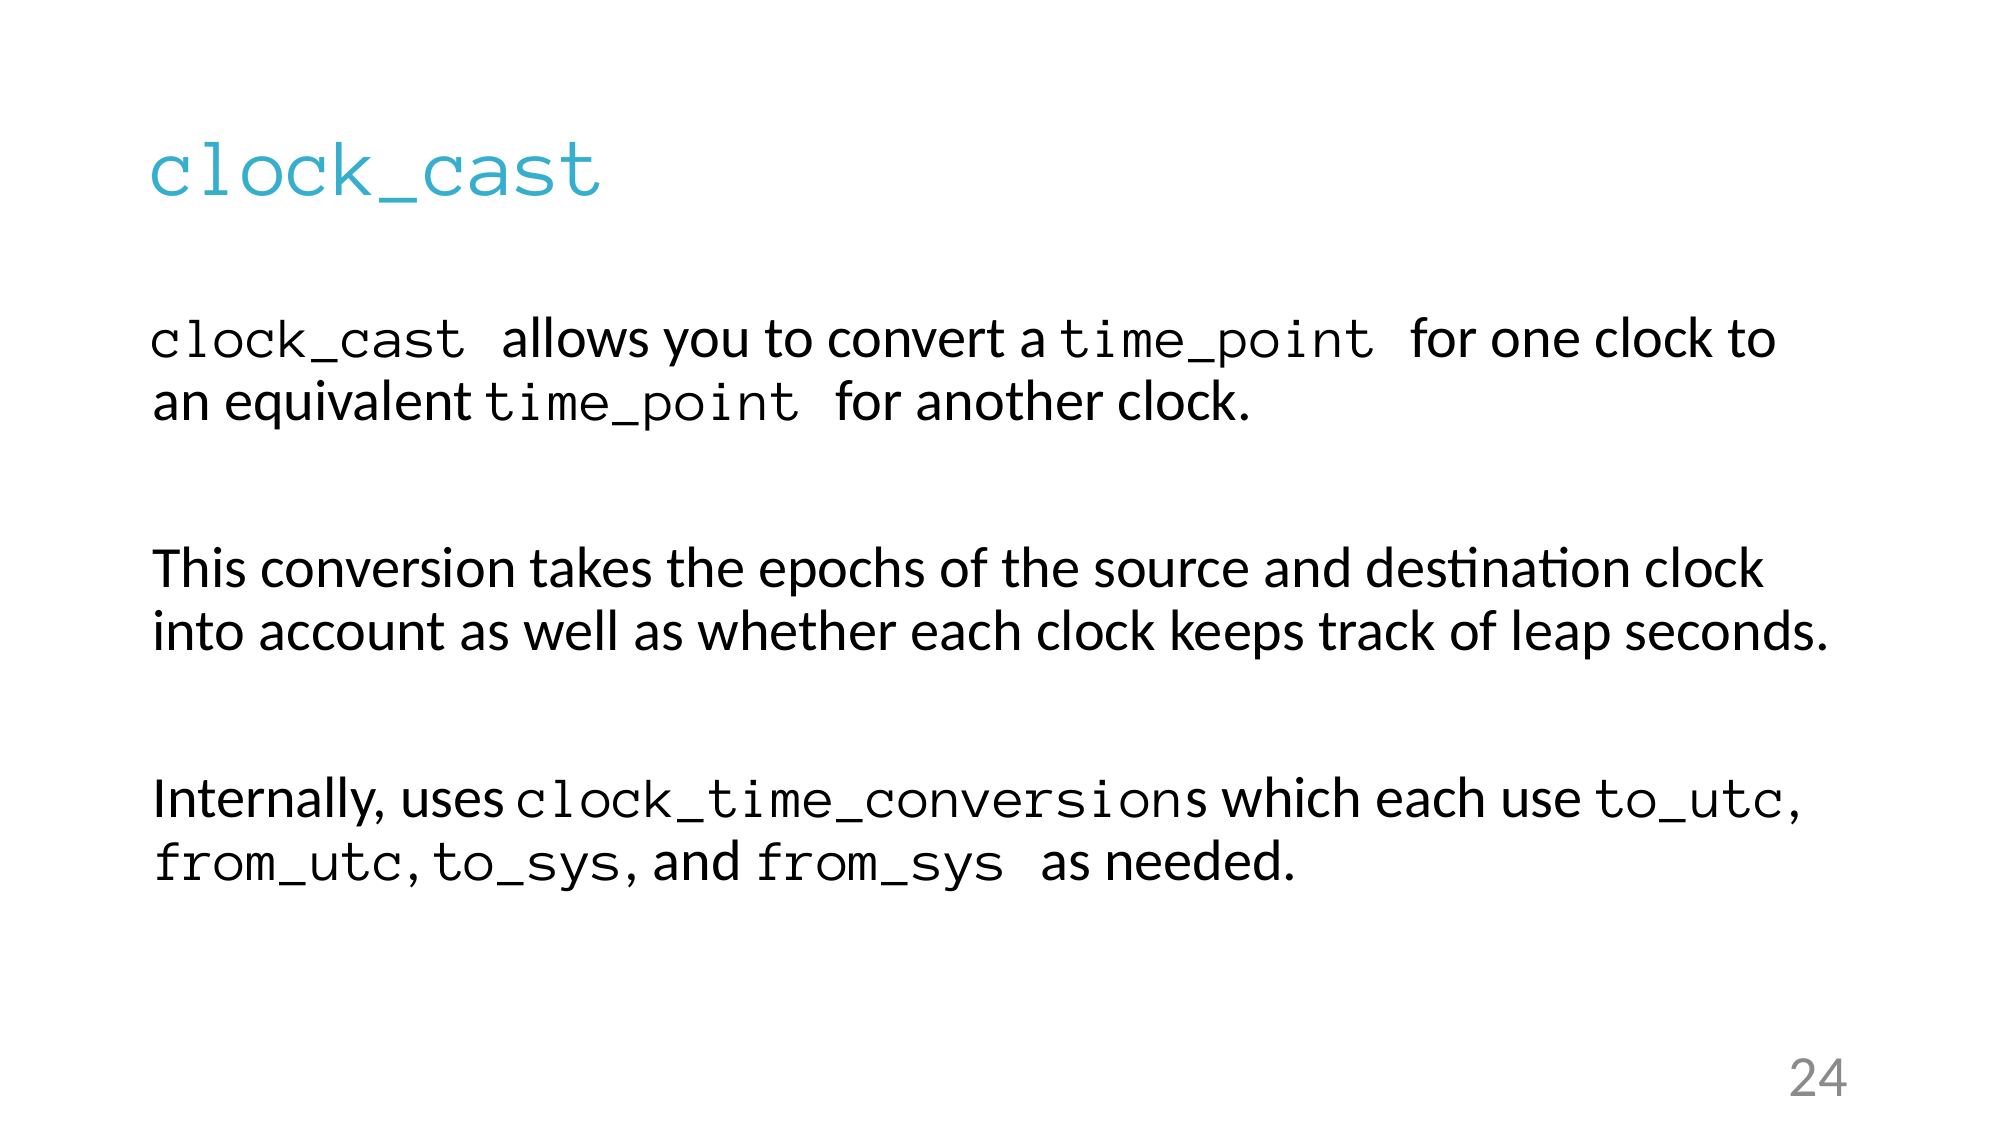

# clock_cast
clock_cast allows you to convert a time_point for one clock to an equivalent time_point for another clock.

This conversion takes the epochs of the source and destination clock into account as well as whether each clock keeps track of leap seconds.

Internally, uses clock_time_conversions which each use to_utc, from_utc, to_sys, and from_sys as needed.
24